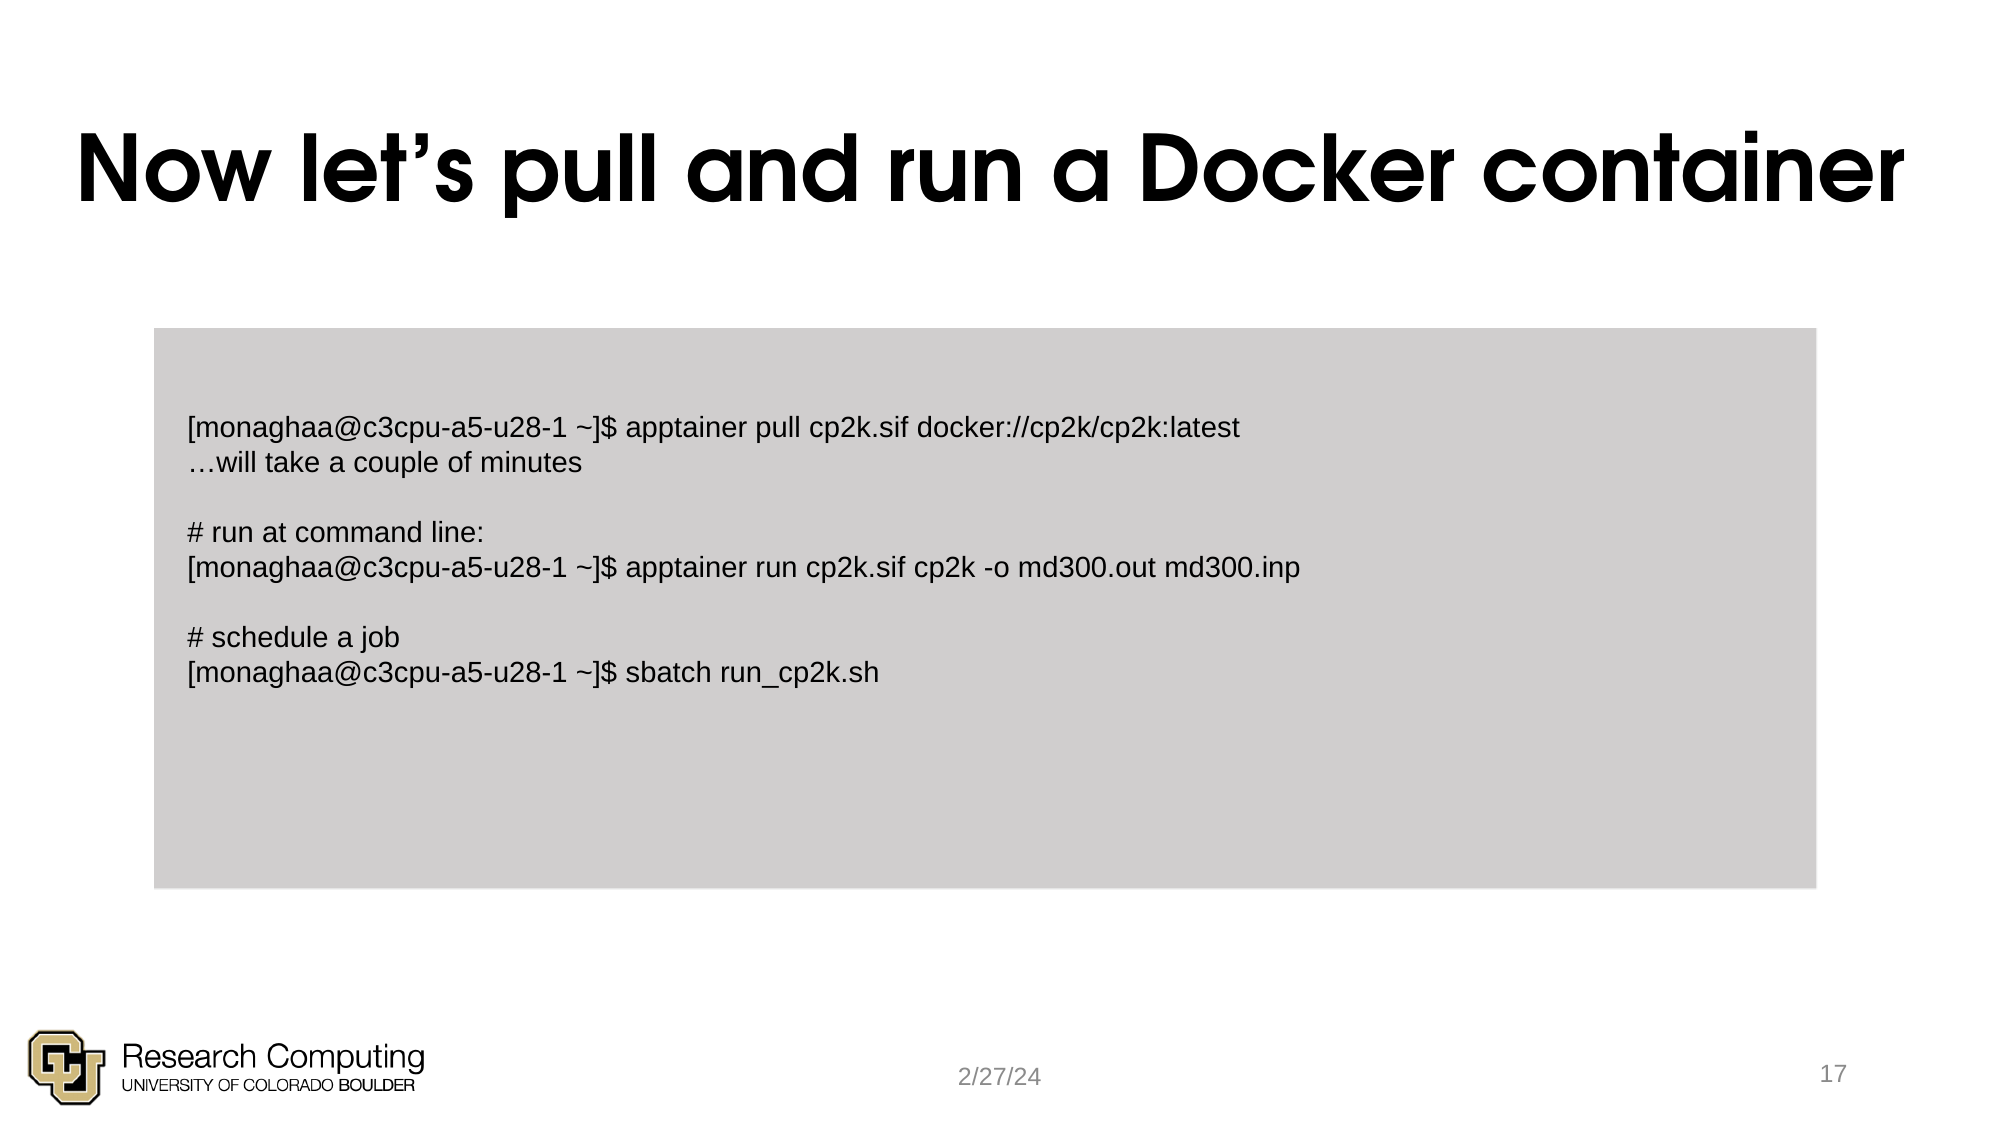

# Now let’s pull and run a Docker container

[monaghaa@c3cpu-a5-u28-1 ~]$ apptainer pull cp2k.sif docker://cp2k/cp2k:latest
…will take a couple of minutes

# run at command line:
[monaghaa@c3cpu-a5-u28-1 ~]$ apptainer run cp2k.sif cp2k -o md300.out md300.inp

# schedule a job
[monaghaa@c3cpu-a5-u28-1 ~]$ sbatch run_cp2k.sh

17
2/27/24